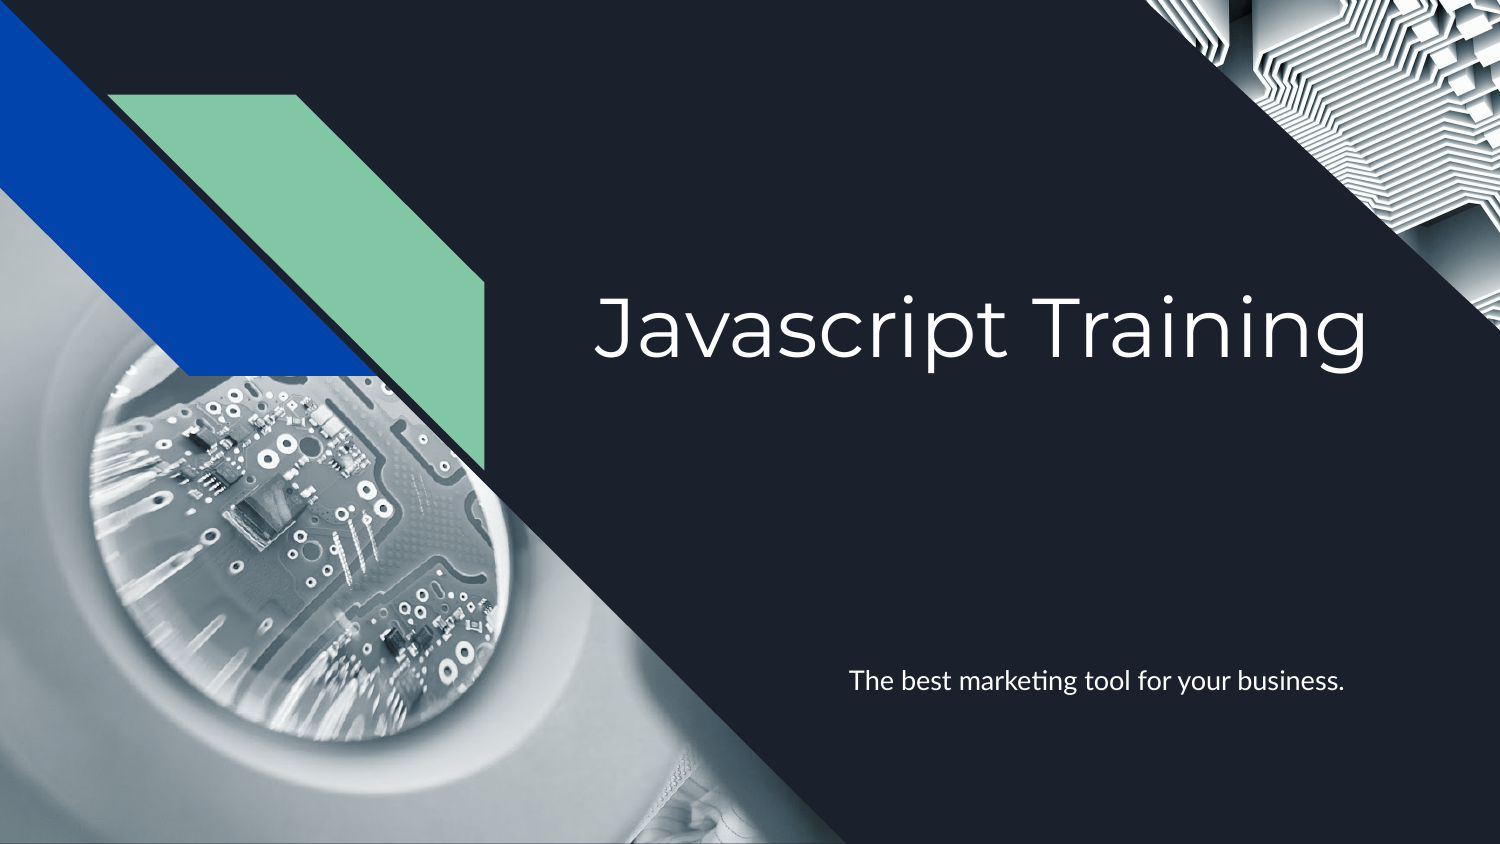

# Javascript Training
The best marketing tool for your business.